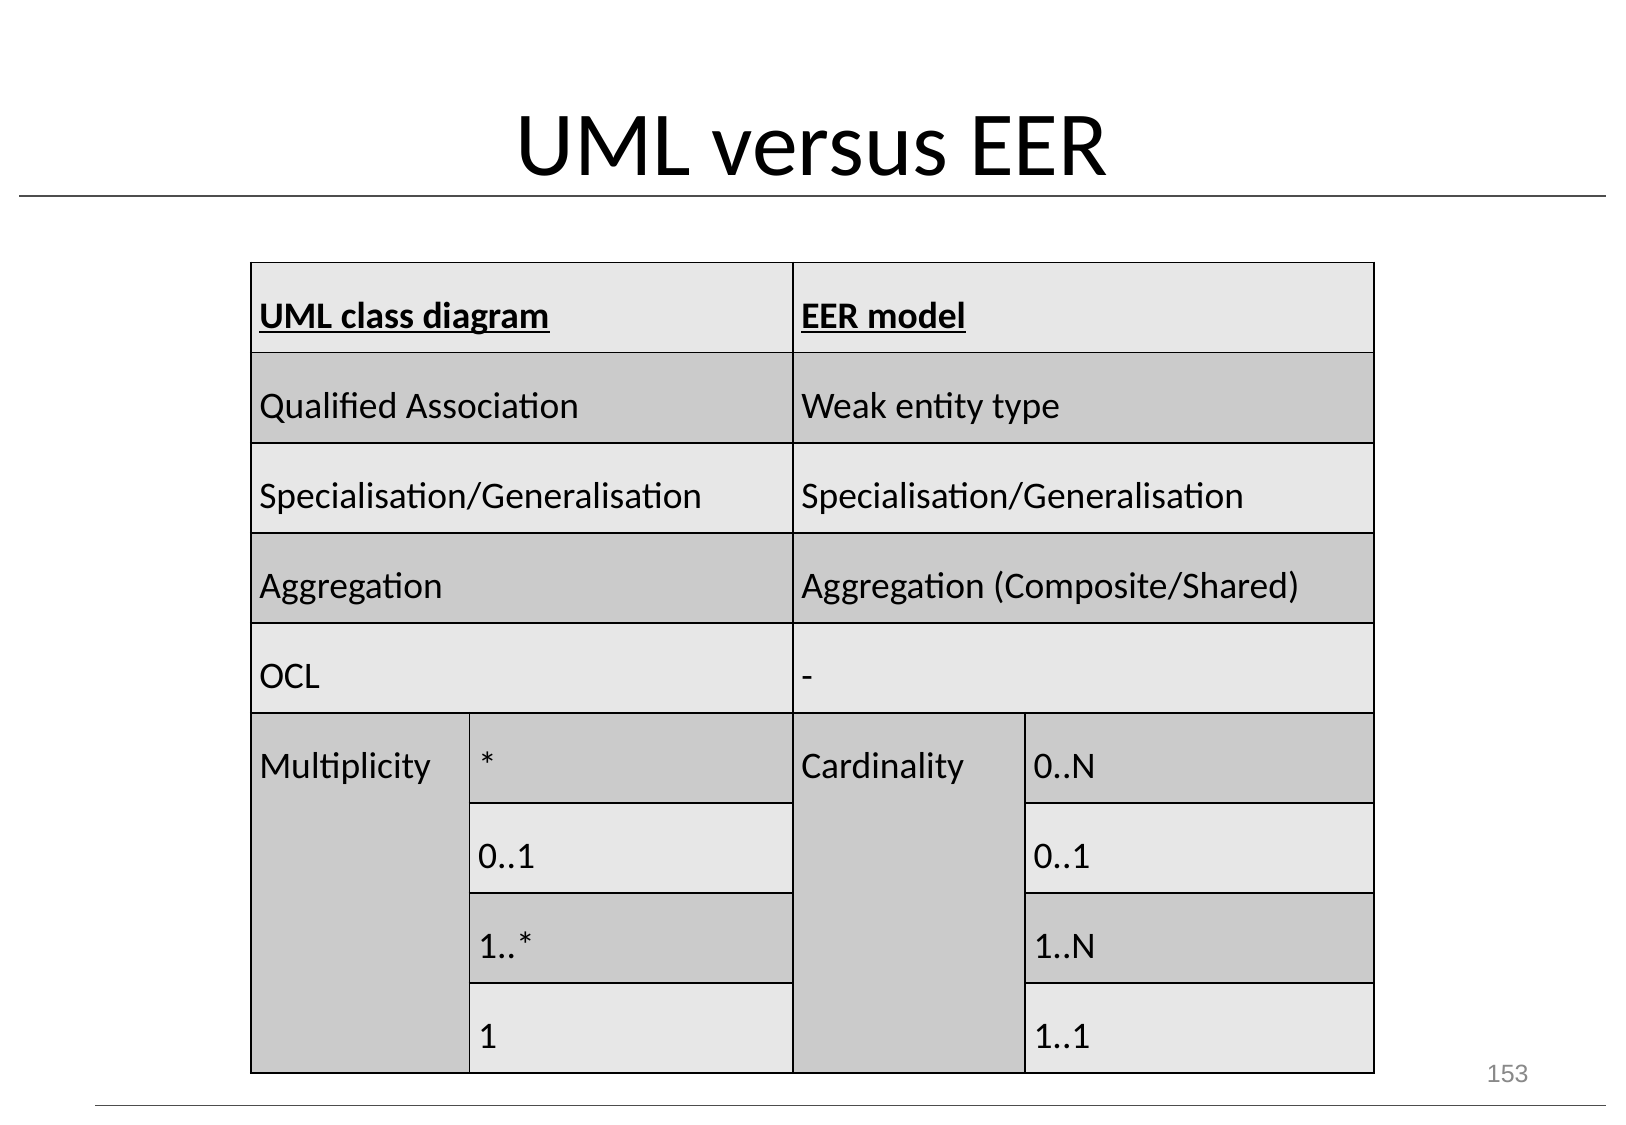

# UML versus EER
| UML class diagram |  | EER model |  |
| --- | --- | --- | --- |
| Qualified Association |  | Weak entity type |  |
| Specialisation/Generalisation |  | Specialisation/Generalisation |  |
| Aggregation |  | Aggregation (Composite/Shared) |  |
| OCL |  | - |  |
| Multiplicity | \* | Cardinality | 0..N |
|  | 0..1 |  | 0..1 |
|  | 1..\* |  | 1..N |
|  | 1 |  | 1..1 |
153